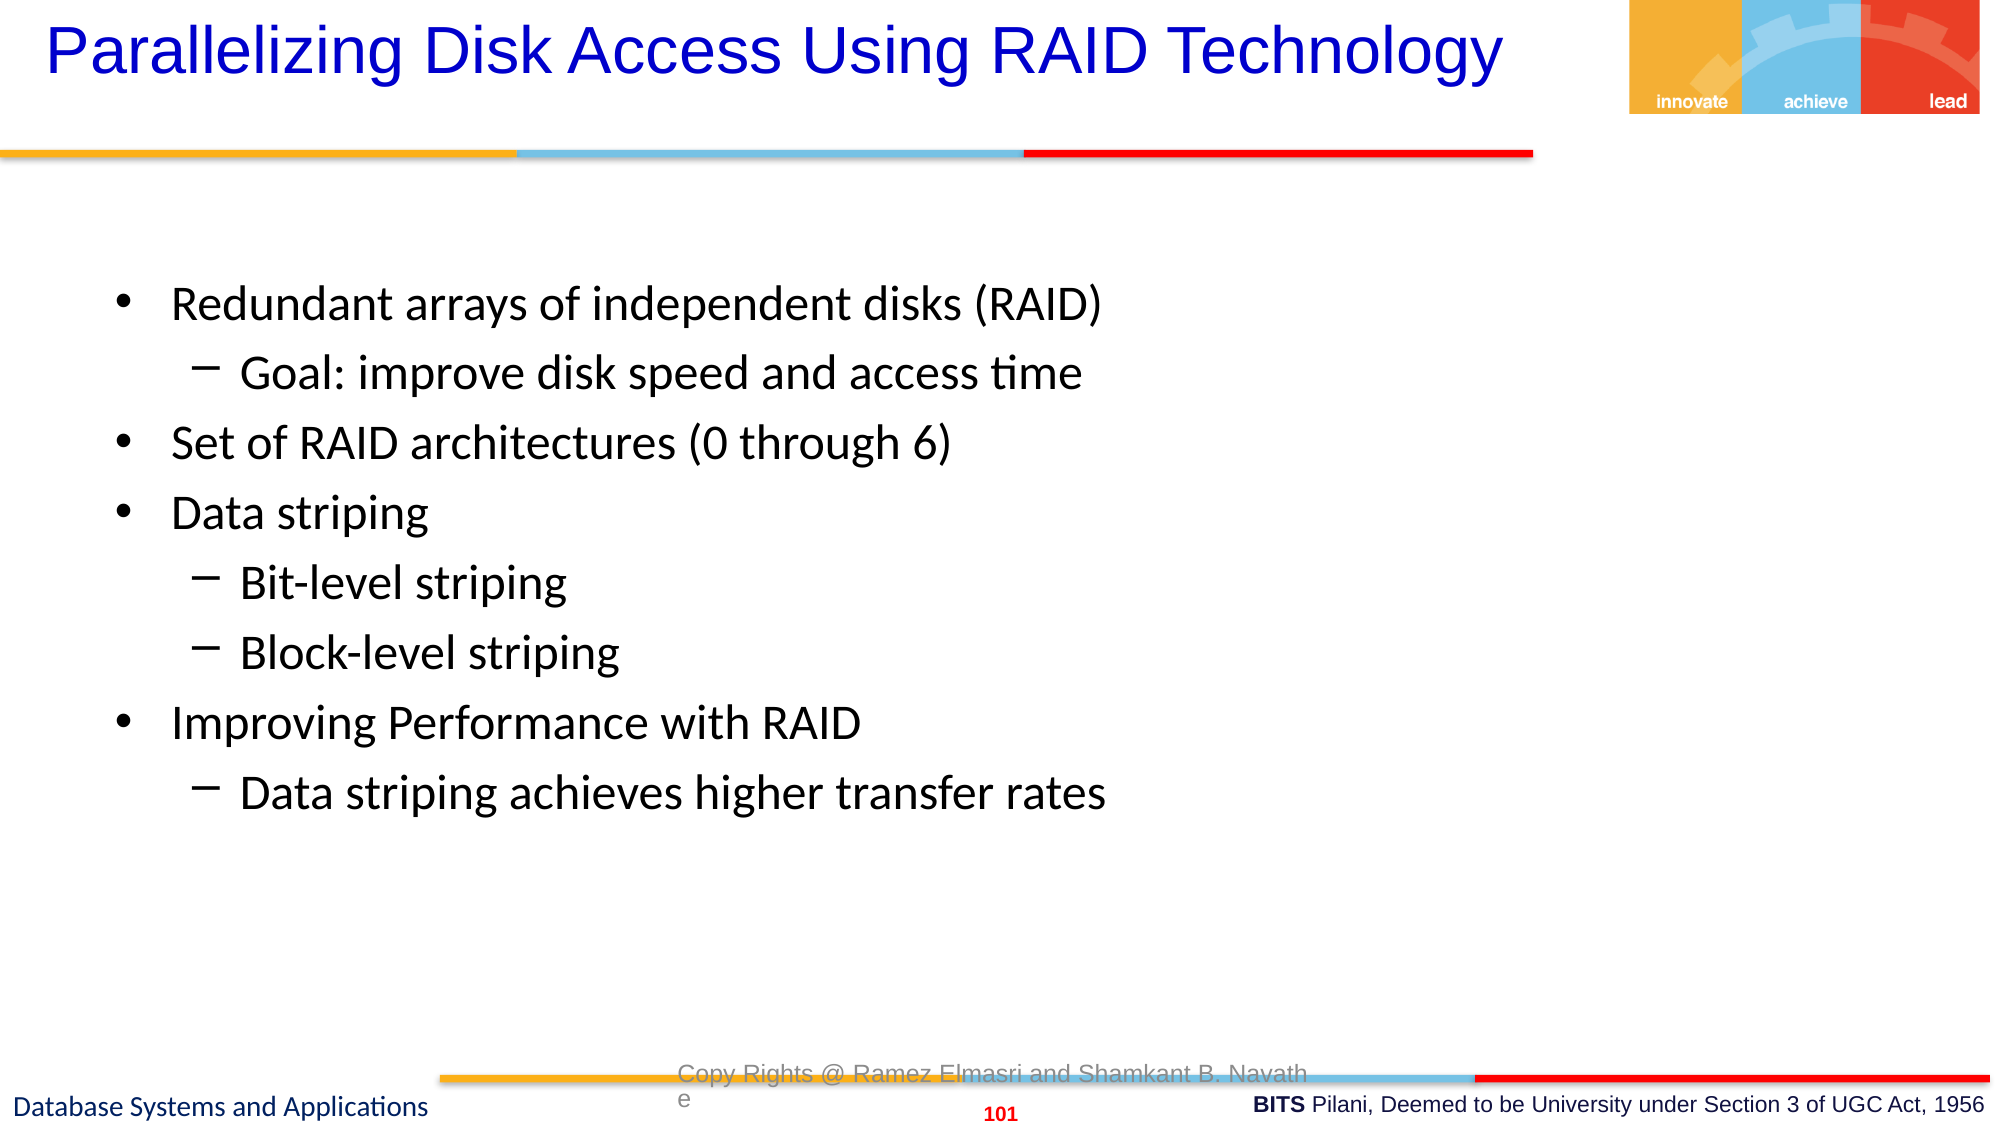

# Parallelizing Disk Access Using RAID Technology
Redundant arrays of independent disks (RAID)
Goal: improve disk speed and access time
Set of RAID architectures (0 through 6)
Data striping
Bit-level striping
Block-level striping
Improving Performance with RAID
Data striping achieves higher transfer rates
Copy Rights @ Ramez Elmasri and Shamkant B. Navathe